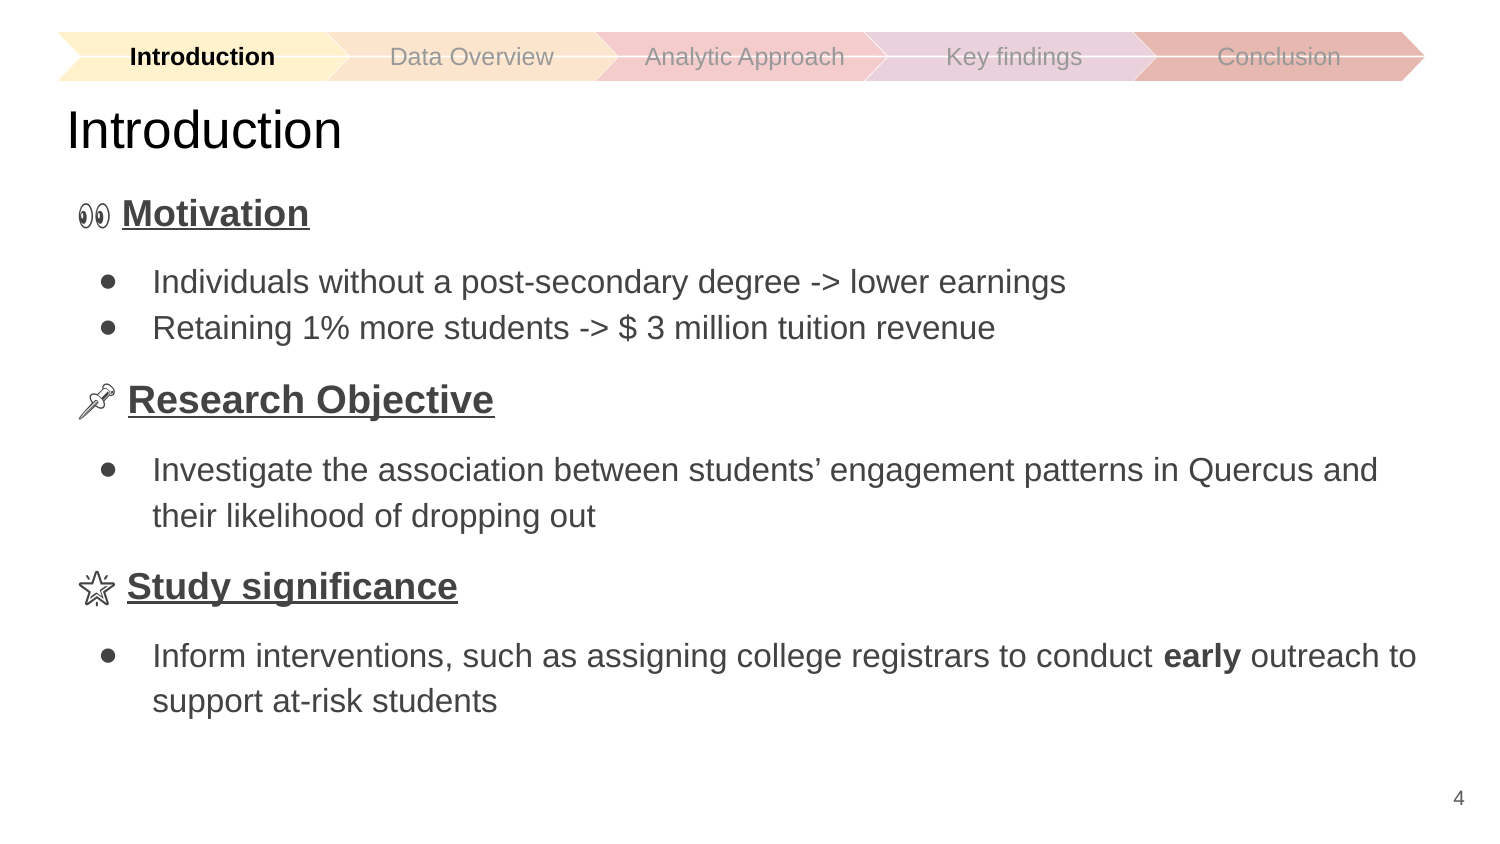

Introduction
Data Overview
Key findings
Conclusion
Analytic Approach

# Introduction
👀 Motivation
Individuals without a post-secondary degree -> lower earnings
Retaining 1% more students -> $ 3 million tuition revenue
📌 Research Objective
Investigate the association between students’ engagement patterns in Quercus and their likelihood of dropping out
🌟 Study significance
Inform interventions, such as assigning college registrars to conduct early outreach to support at-risk students
4